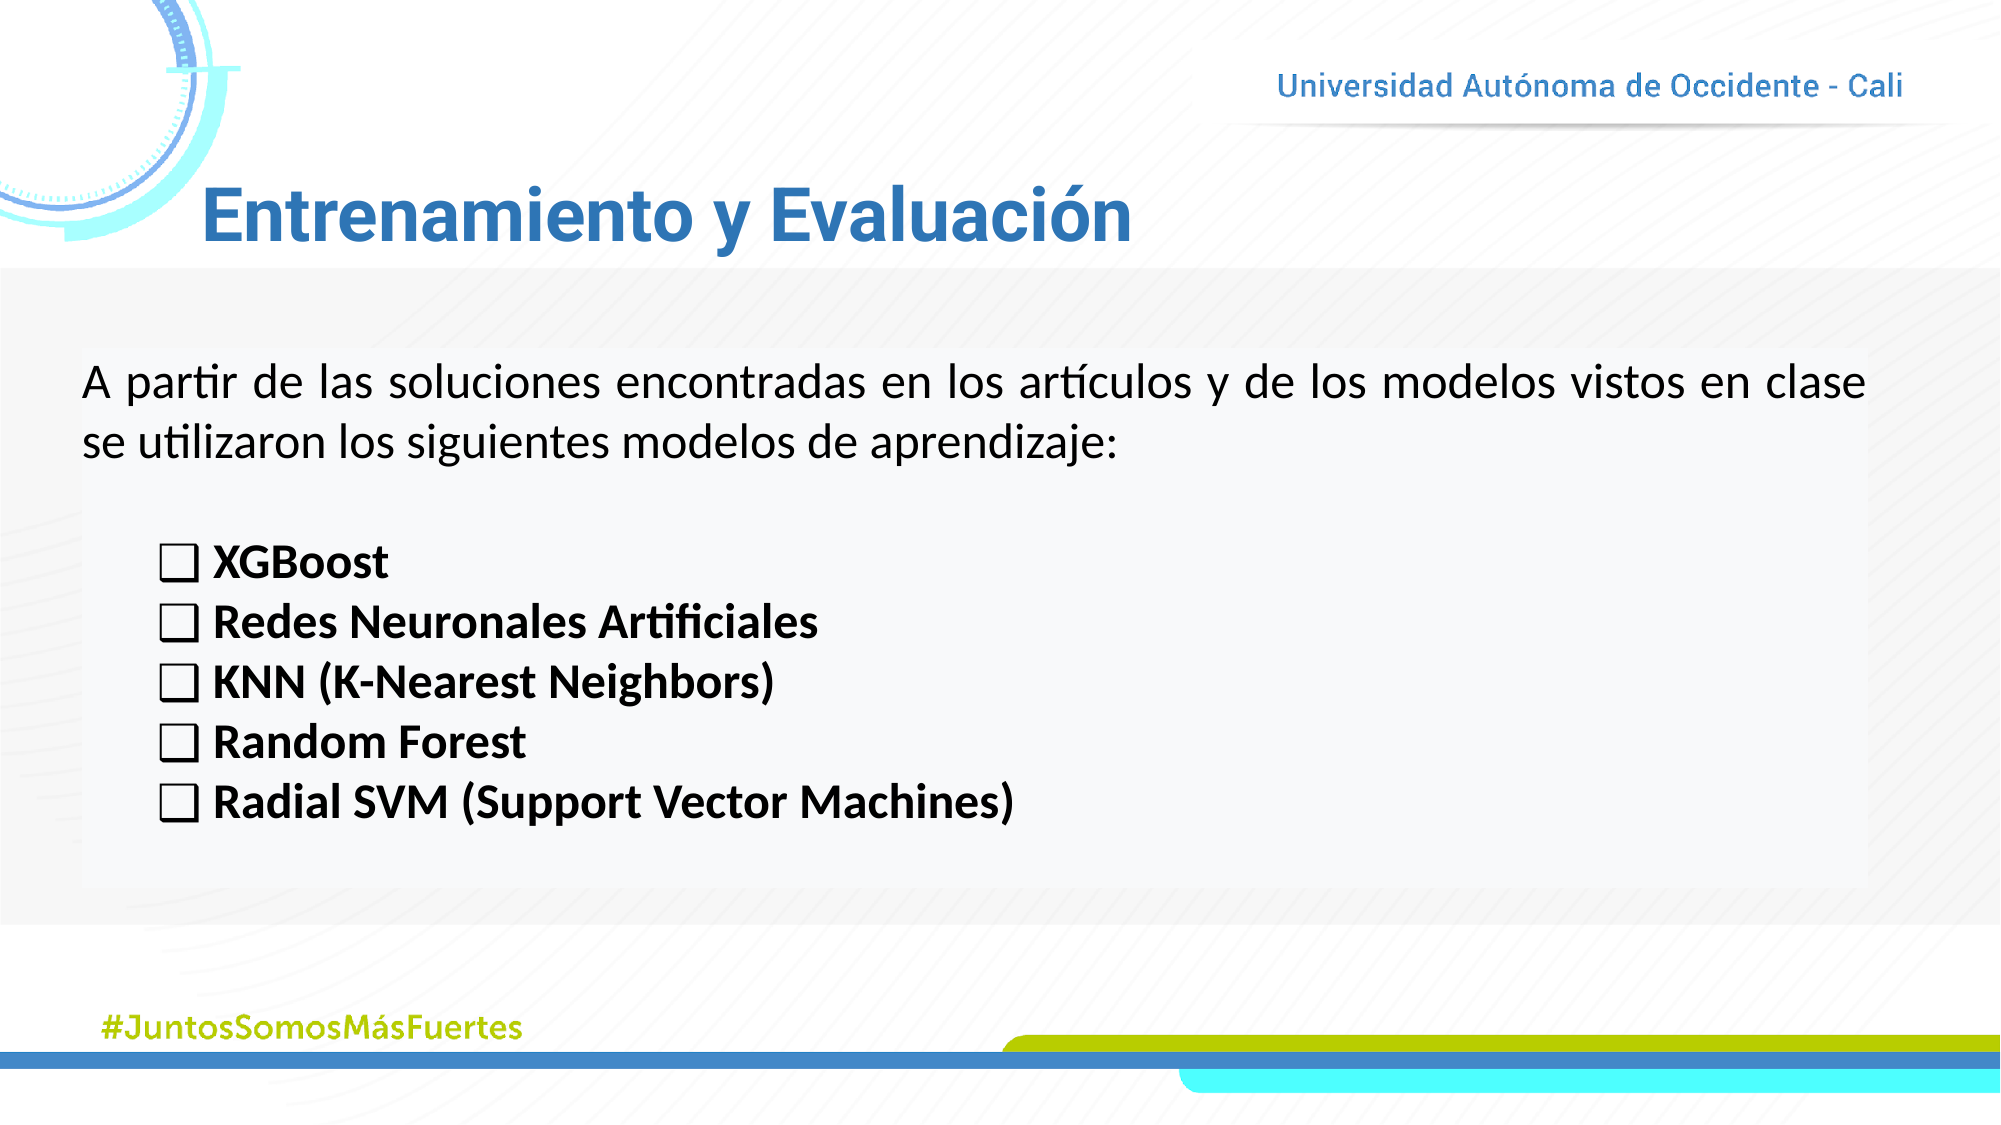

Entrenamiento y Evaluación

A partir de las soluciones encontradas en los artículos y de los modelos vistos en clase se utilizaron los siguientes modelos de aprendizaje:

XGBoost
Redes Neuronales Artificiales
KNN (K-Nearest Neighbors)
Random Forest
Radial SVM (Support Vector Machines)